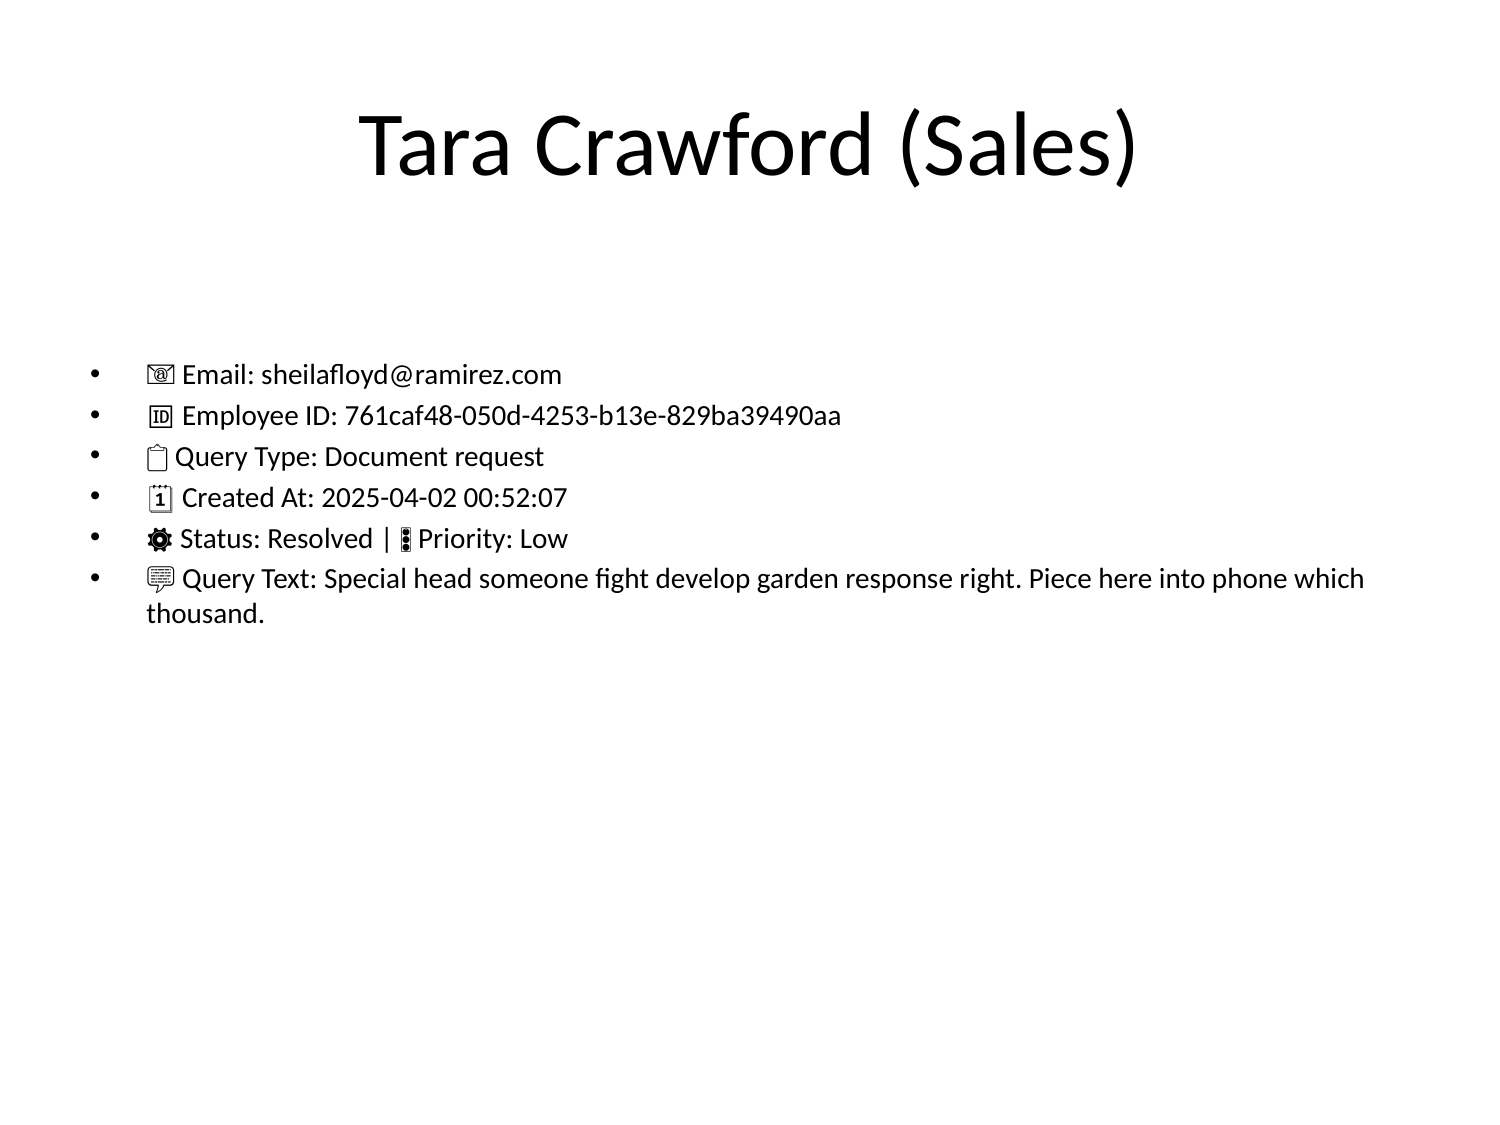

# Tara Crawford (Sales)

📧 Email: sheilafloyd@ramirez.com
🆔 Employee ID: 761caf48-050d-4253-b13e-829ba39490aa
📋 Query Type: Document request
🗓 Created At: 2025-04-02 00:52:07
⚙ Status: Resolved | 🚦 Priority: Low
💬 Query Text: Special head someone fight develop garden response right. Piece here into phone which thousand.